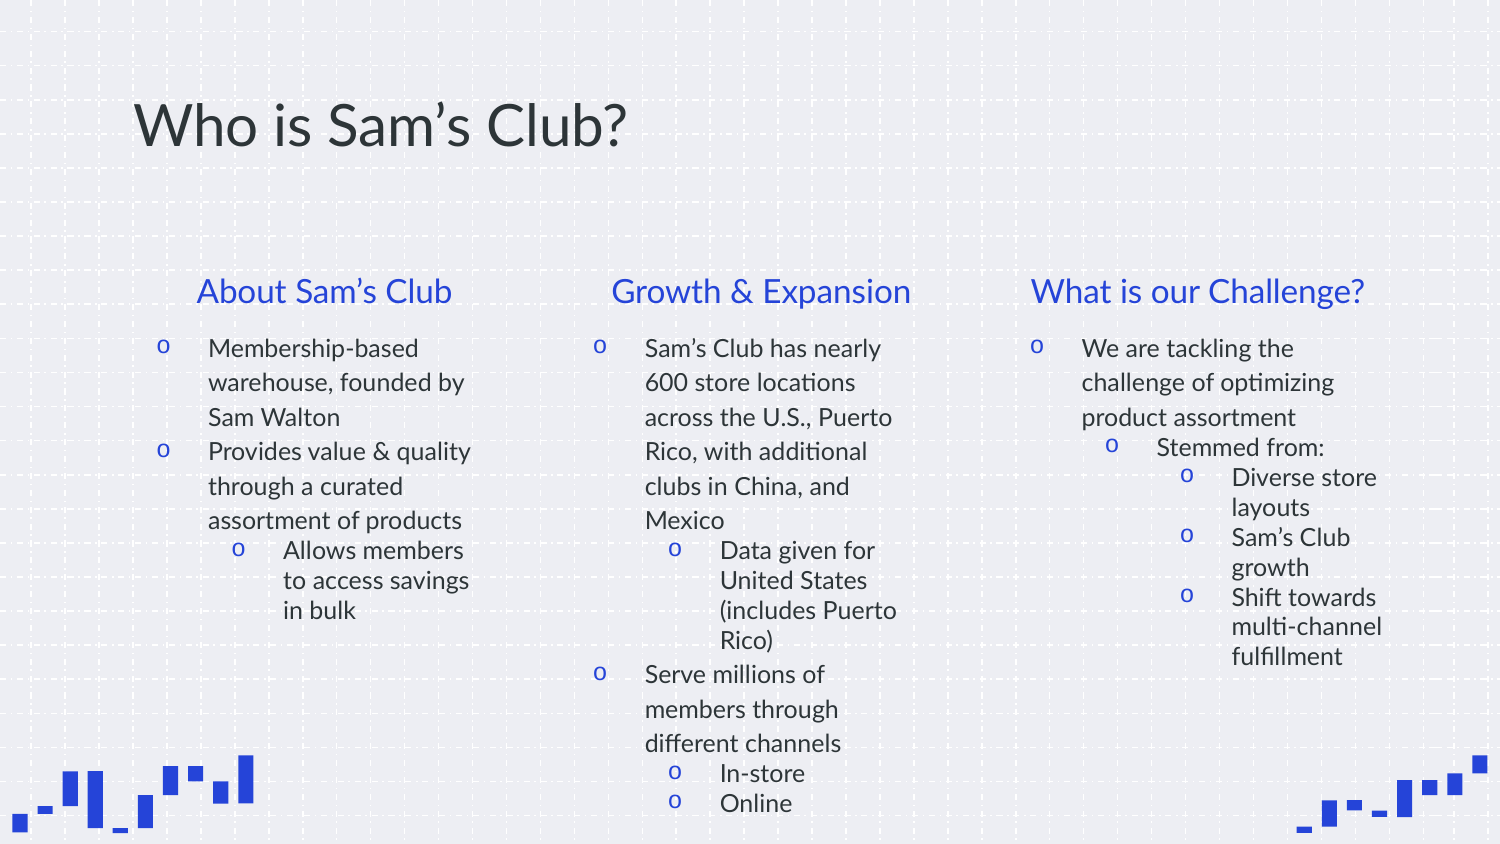

# Who is Sam’s Club?
About Sam’s Club
Growth & Expansion
What is our Challenge?
Membership-based warehouse, founded by Sam Walton
Provides value & quality through a curated assortment of products
Allows members to access savings in bulk
Sam’s Club has nearly 600 store locations across the U.S., Puerto Rico, with additional clubs in China, and Mexico
Data given for United States (includes Puerto Rico)
Serve millions of members through different channels
In-store
Online
We are tackling the challenge of optimizing product assortment
Stemmed from:
Diverse store layouts
Sam’s Club growth
Shift towards multi-channel fulfillment